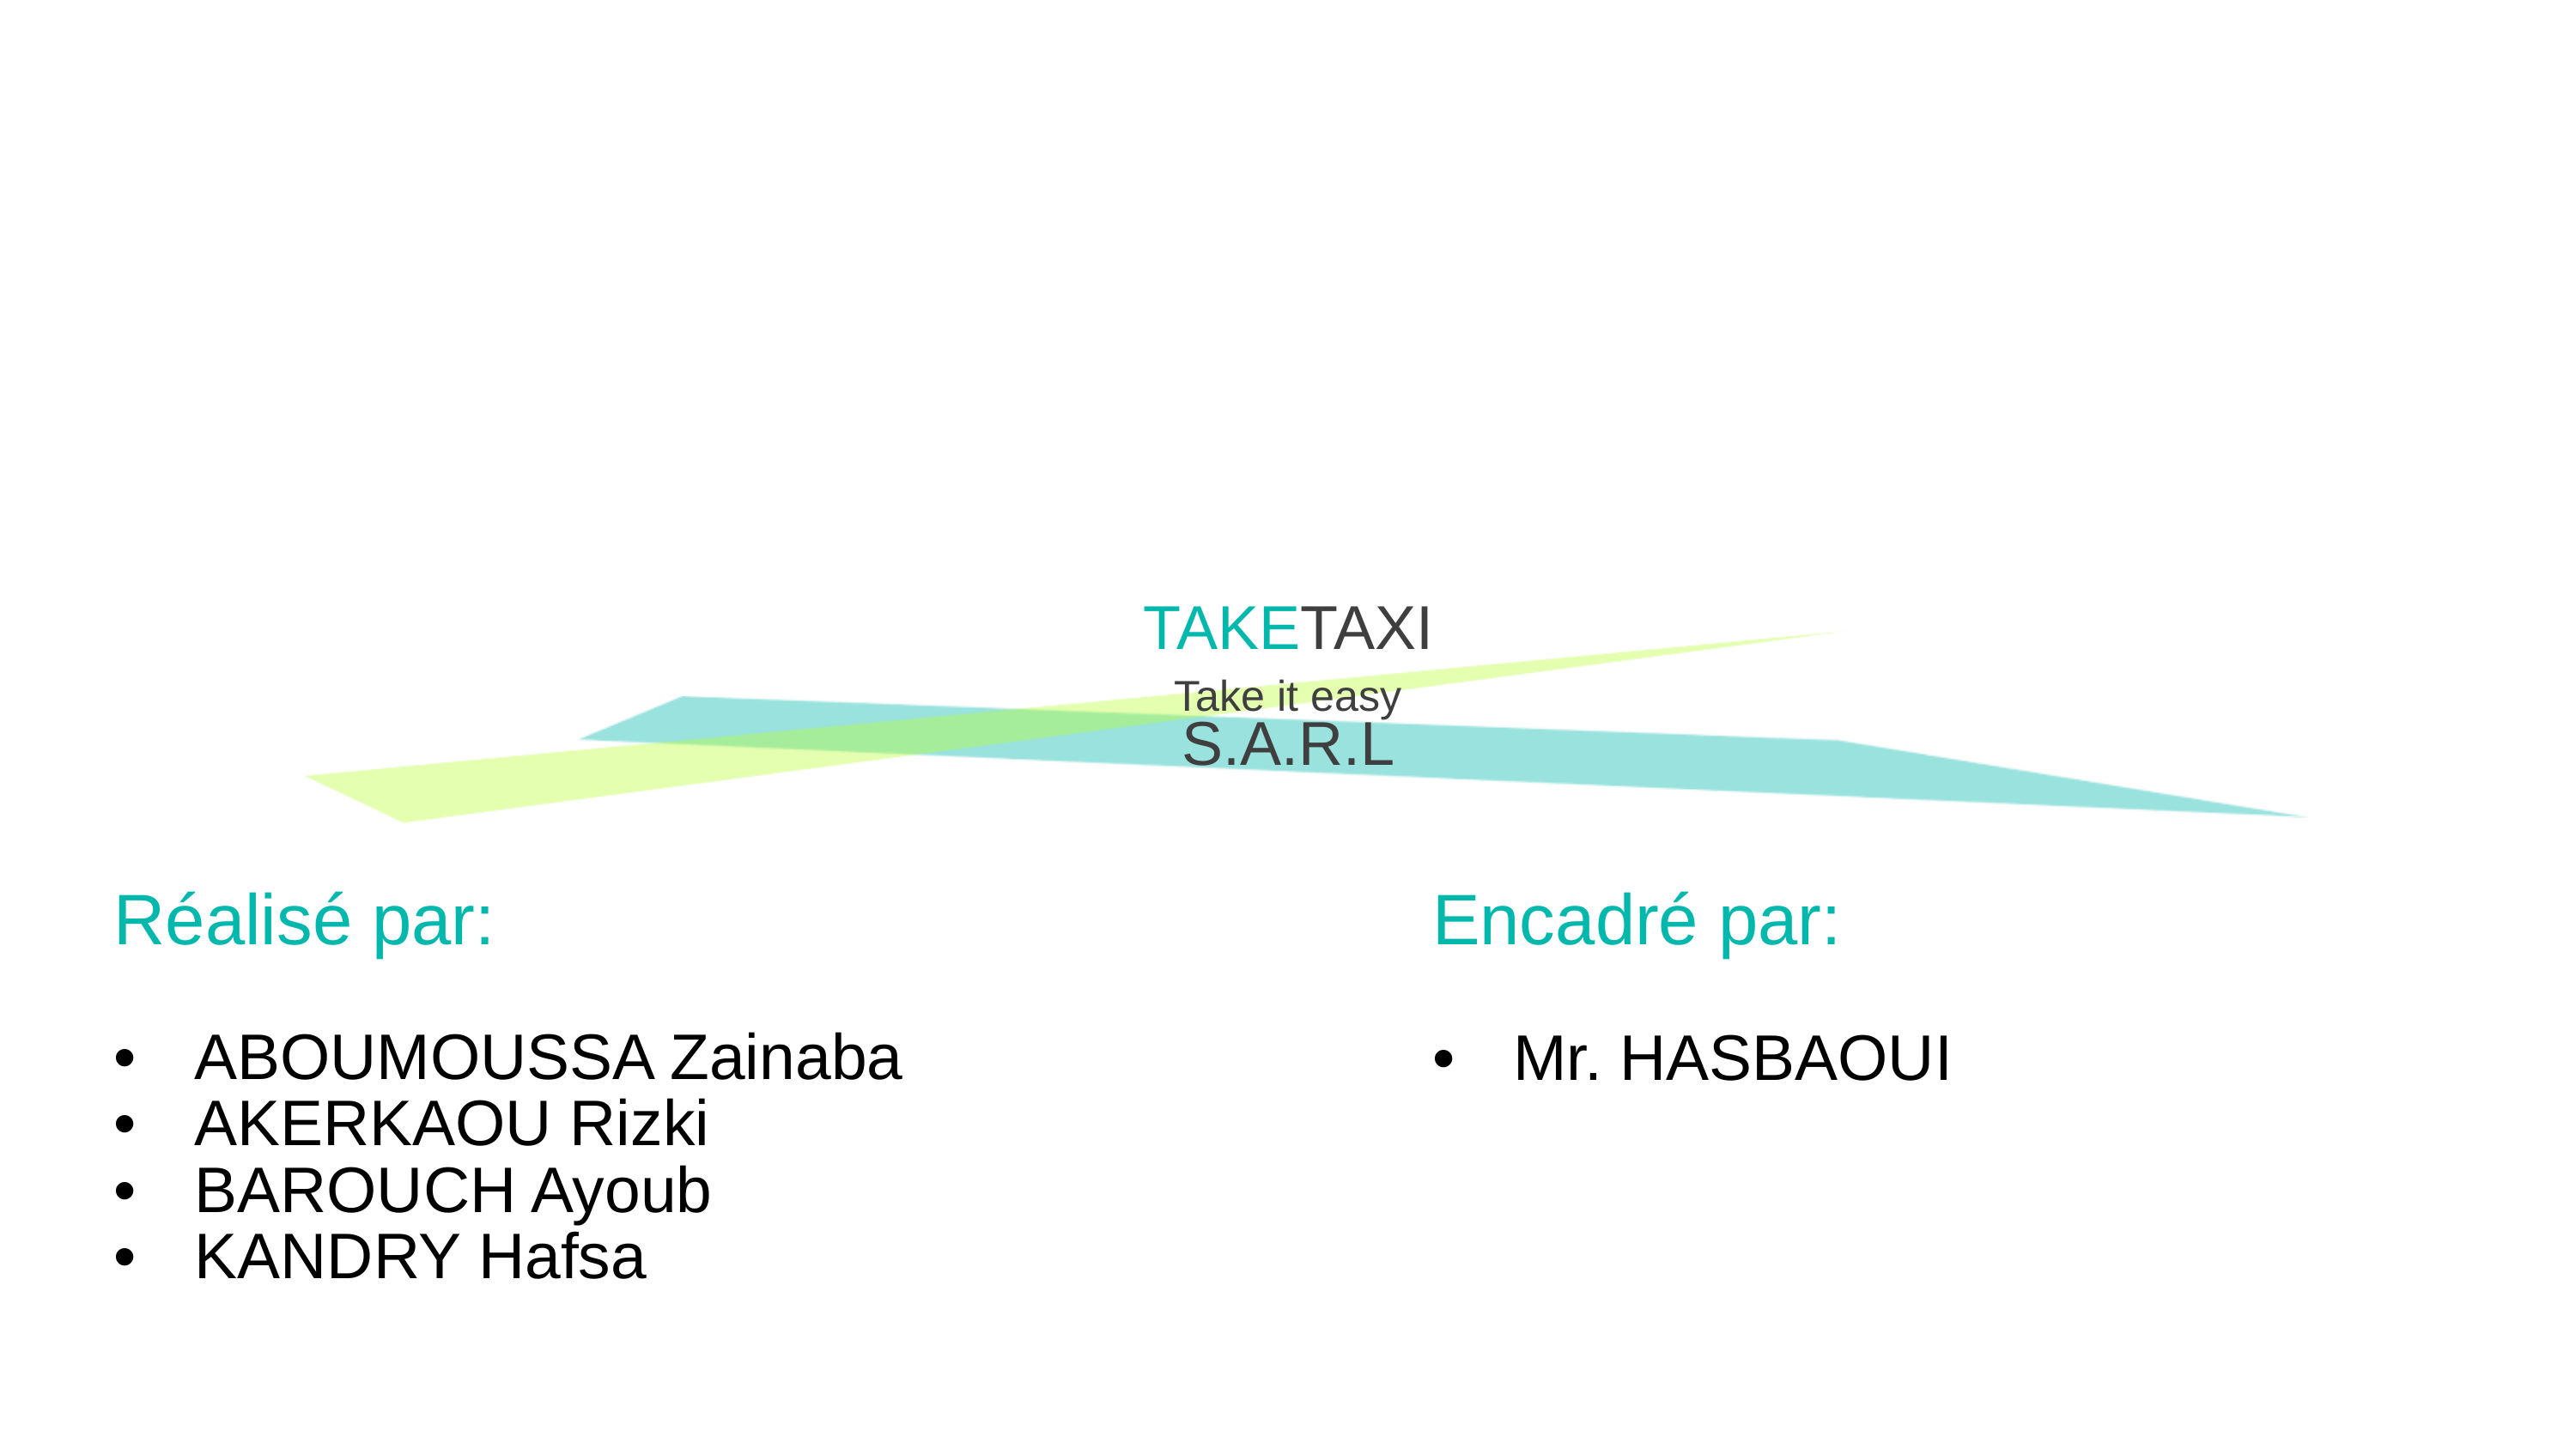

# TAKETAXI Take it easy S.A.R.L
Réalisé par:

ABOUMOUSSA Zainaba
AKERKAOU Rizki
BAROUCH Ayoub
KANDRY Hafsa

Encadré par:

Mr. HASBAOUI